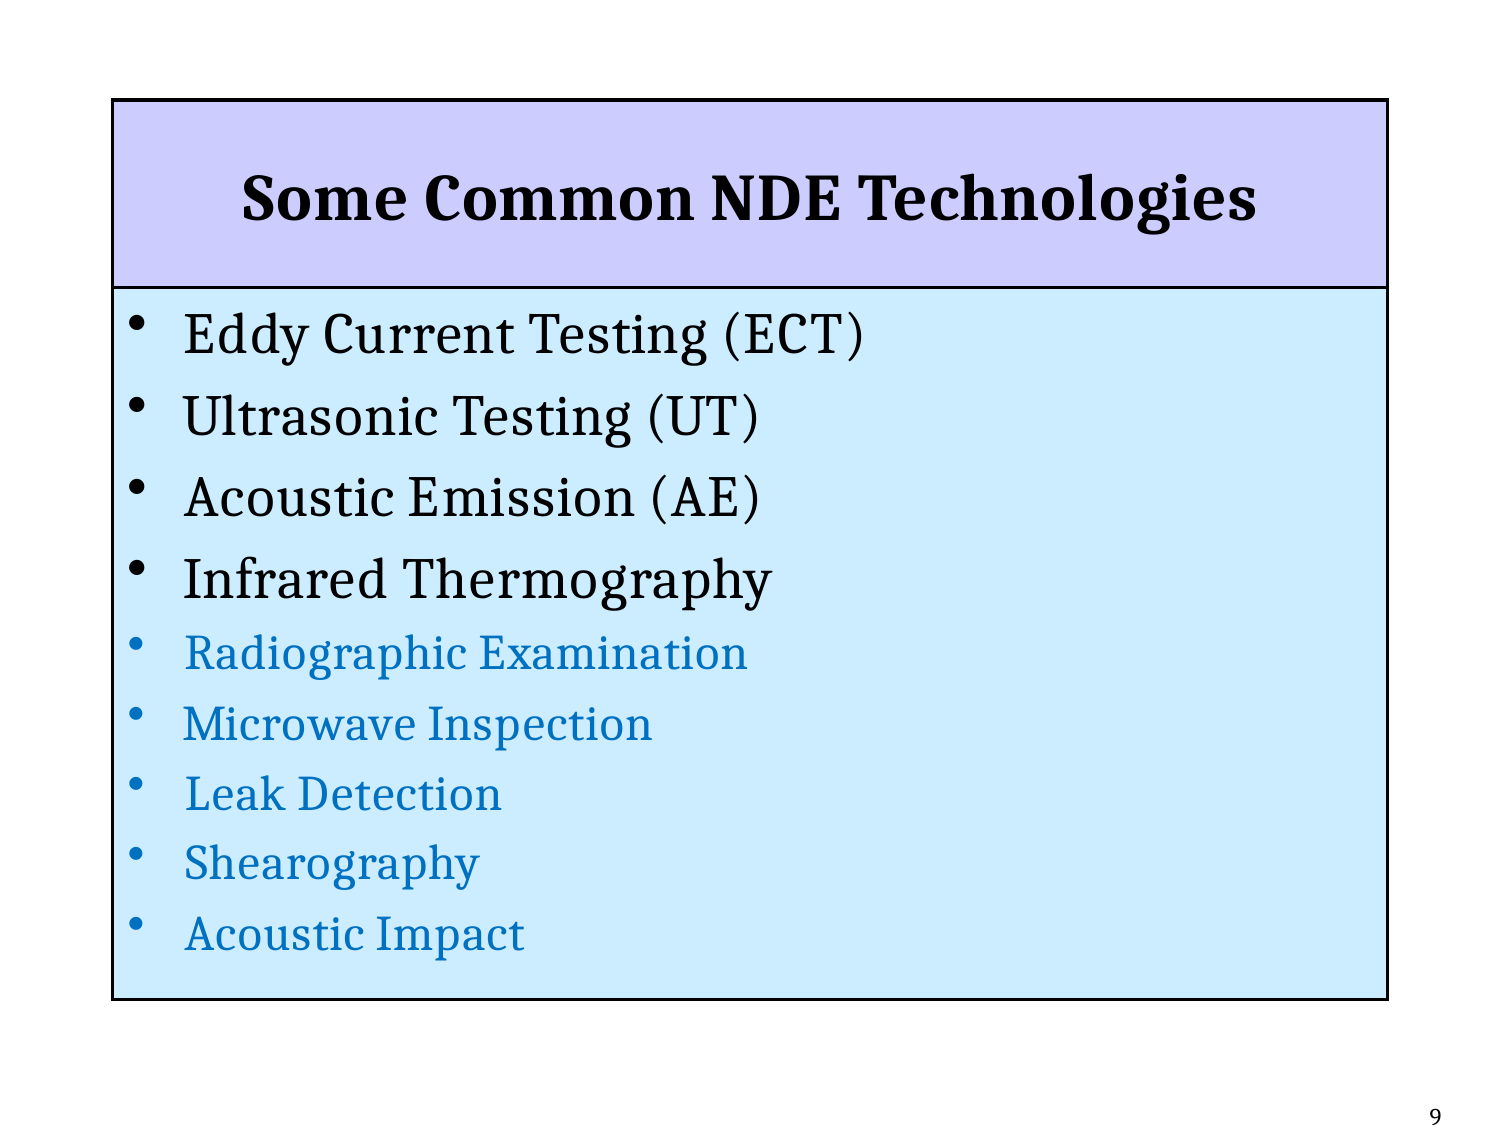

# Some Common NDE Technologies
Eddy Current Testing (ECT)
Ultrasonic Testing (UT)
Acoustic Emission (AE)
Infrared Thermography
Radiographic Examination
Microwave Inspection
Leak Detection
Shearography
Acoustic Impact

9